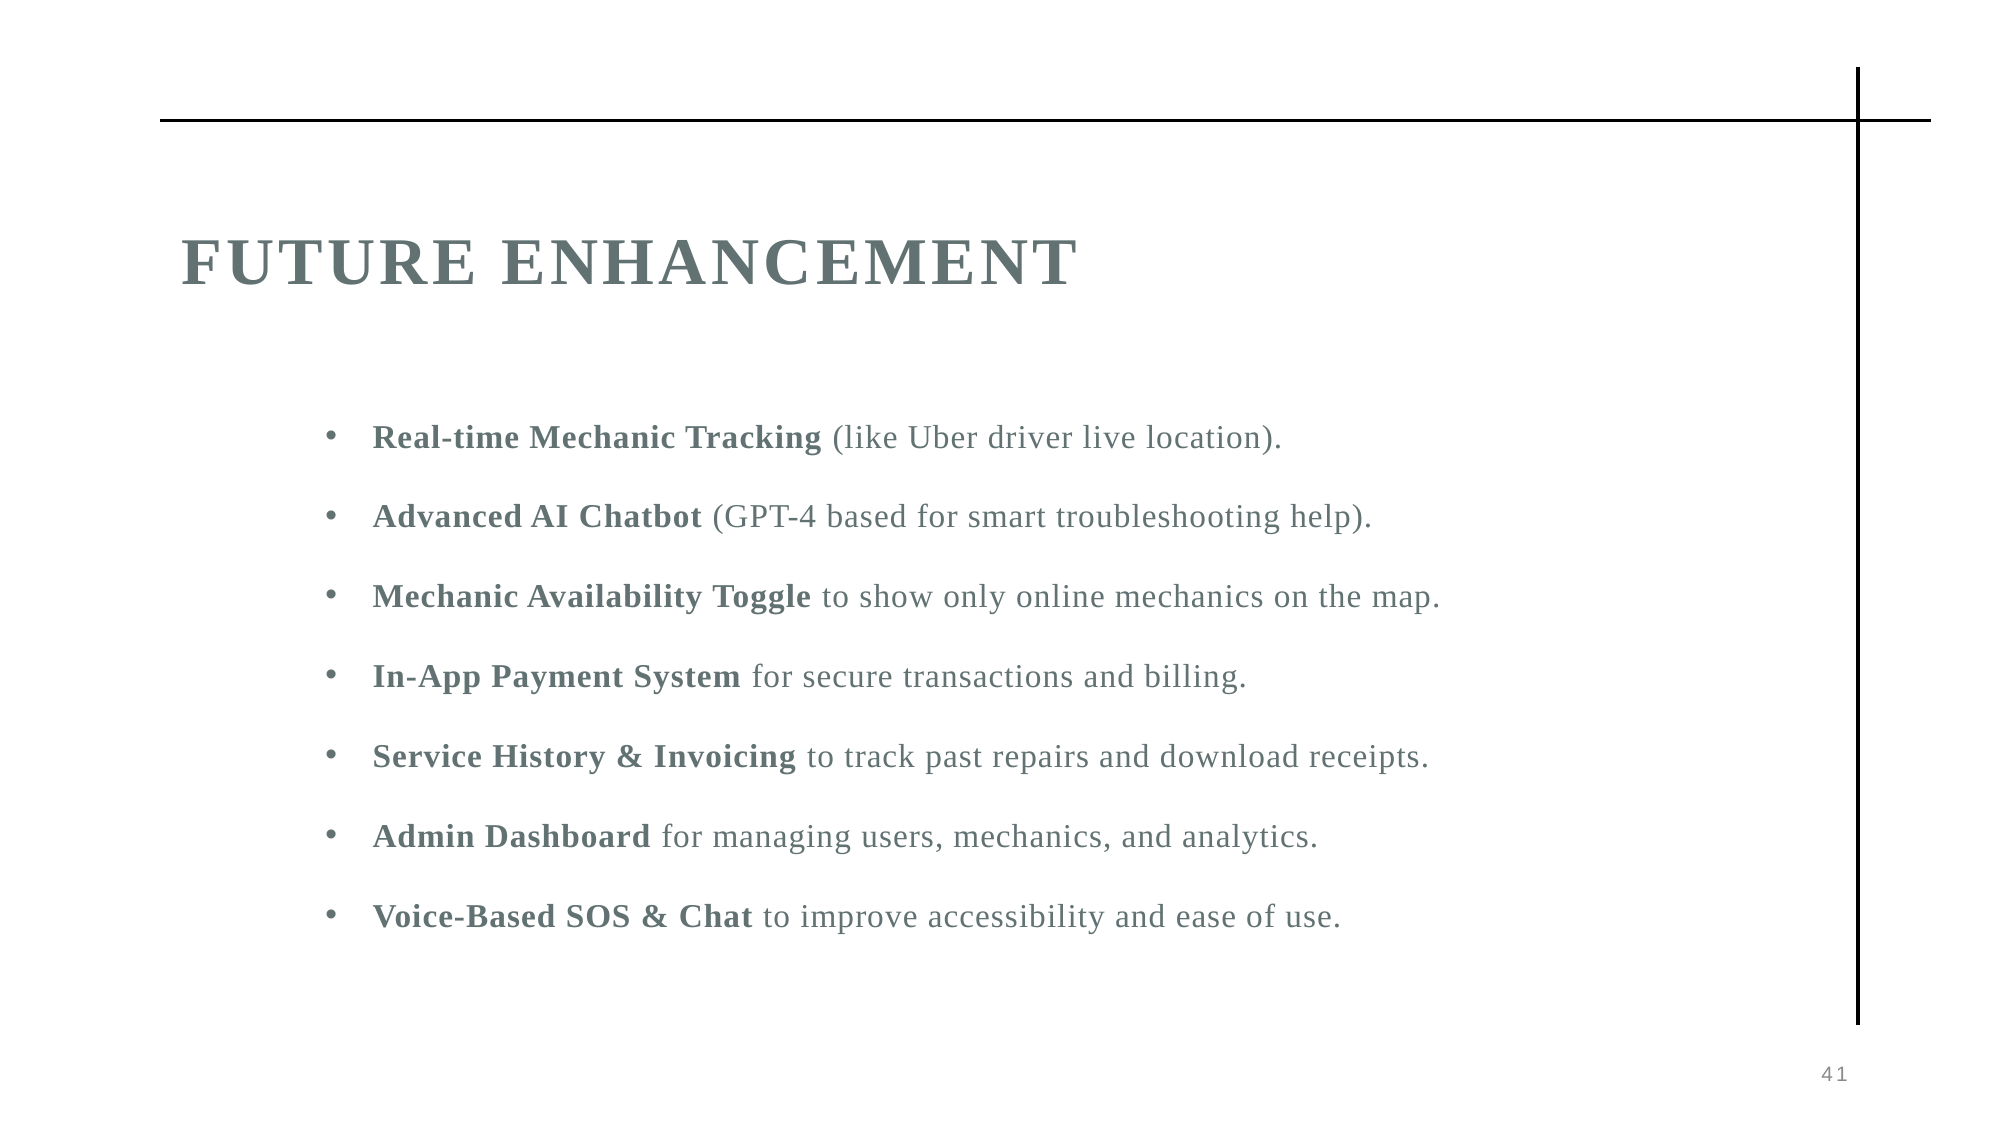

# Future enhancement
Real-time Mechanic Tracking (like Uber driver live location).
Advanced AI Chatbot (GPT-4 based for smart troubleshooting help).
Mechanic Availability Toggle to show only online mechanics on the map.
In-App Payment System for secure transactions and billing.
Service History & Invoicing to track past repairs and download receipts.
Admin Dashboard for managing users, mechanics, and analytics.
Voice-Based SOS & Chat to improve accessibility and ease of use.

41